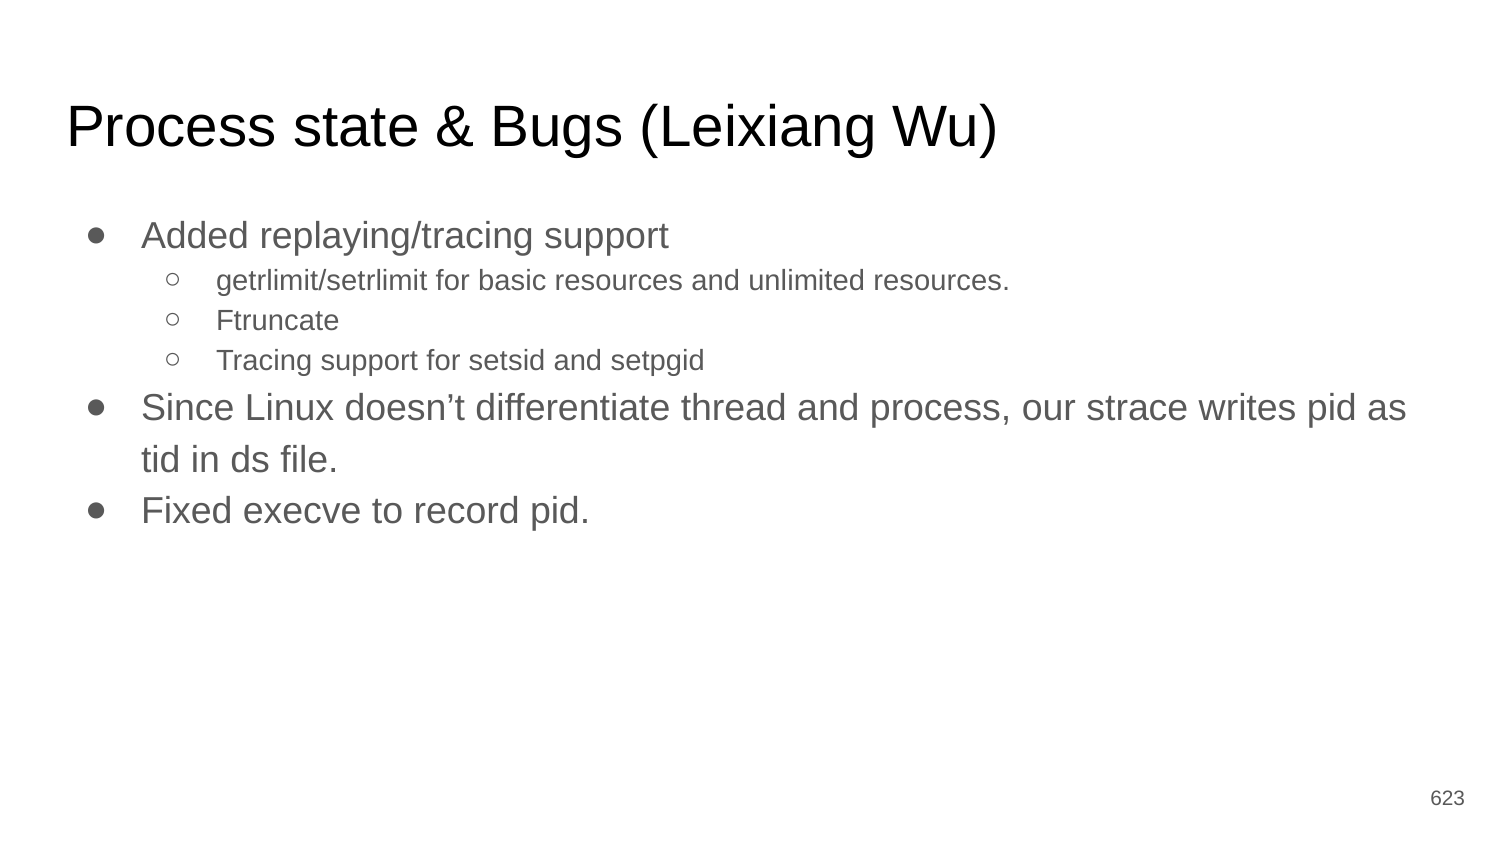

# Process state & Bugs (Leixiang Wu)
Added replaying/tracing support
getrlimit/setrlimit for basic resources and unlimited resources.
Ftruncate
Tracing support for setsid and setpgid
Since Linux doesn’t differentiate thread and process, our strace writes pid as tid in ds file.
Fixed execve to record pid.
623